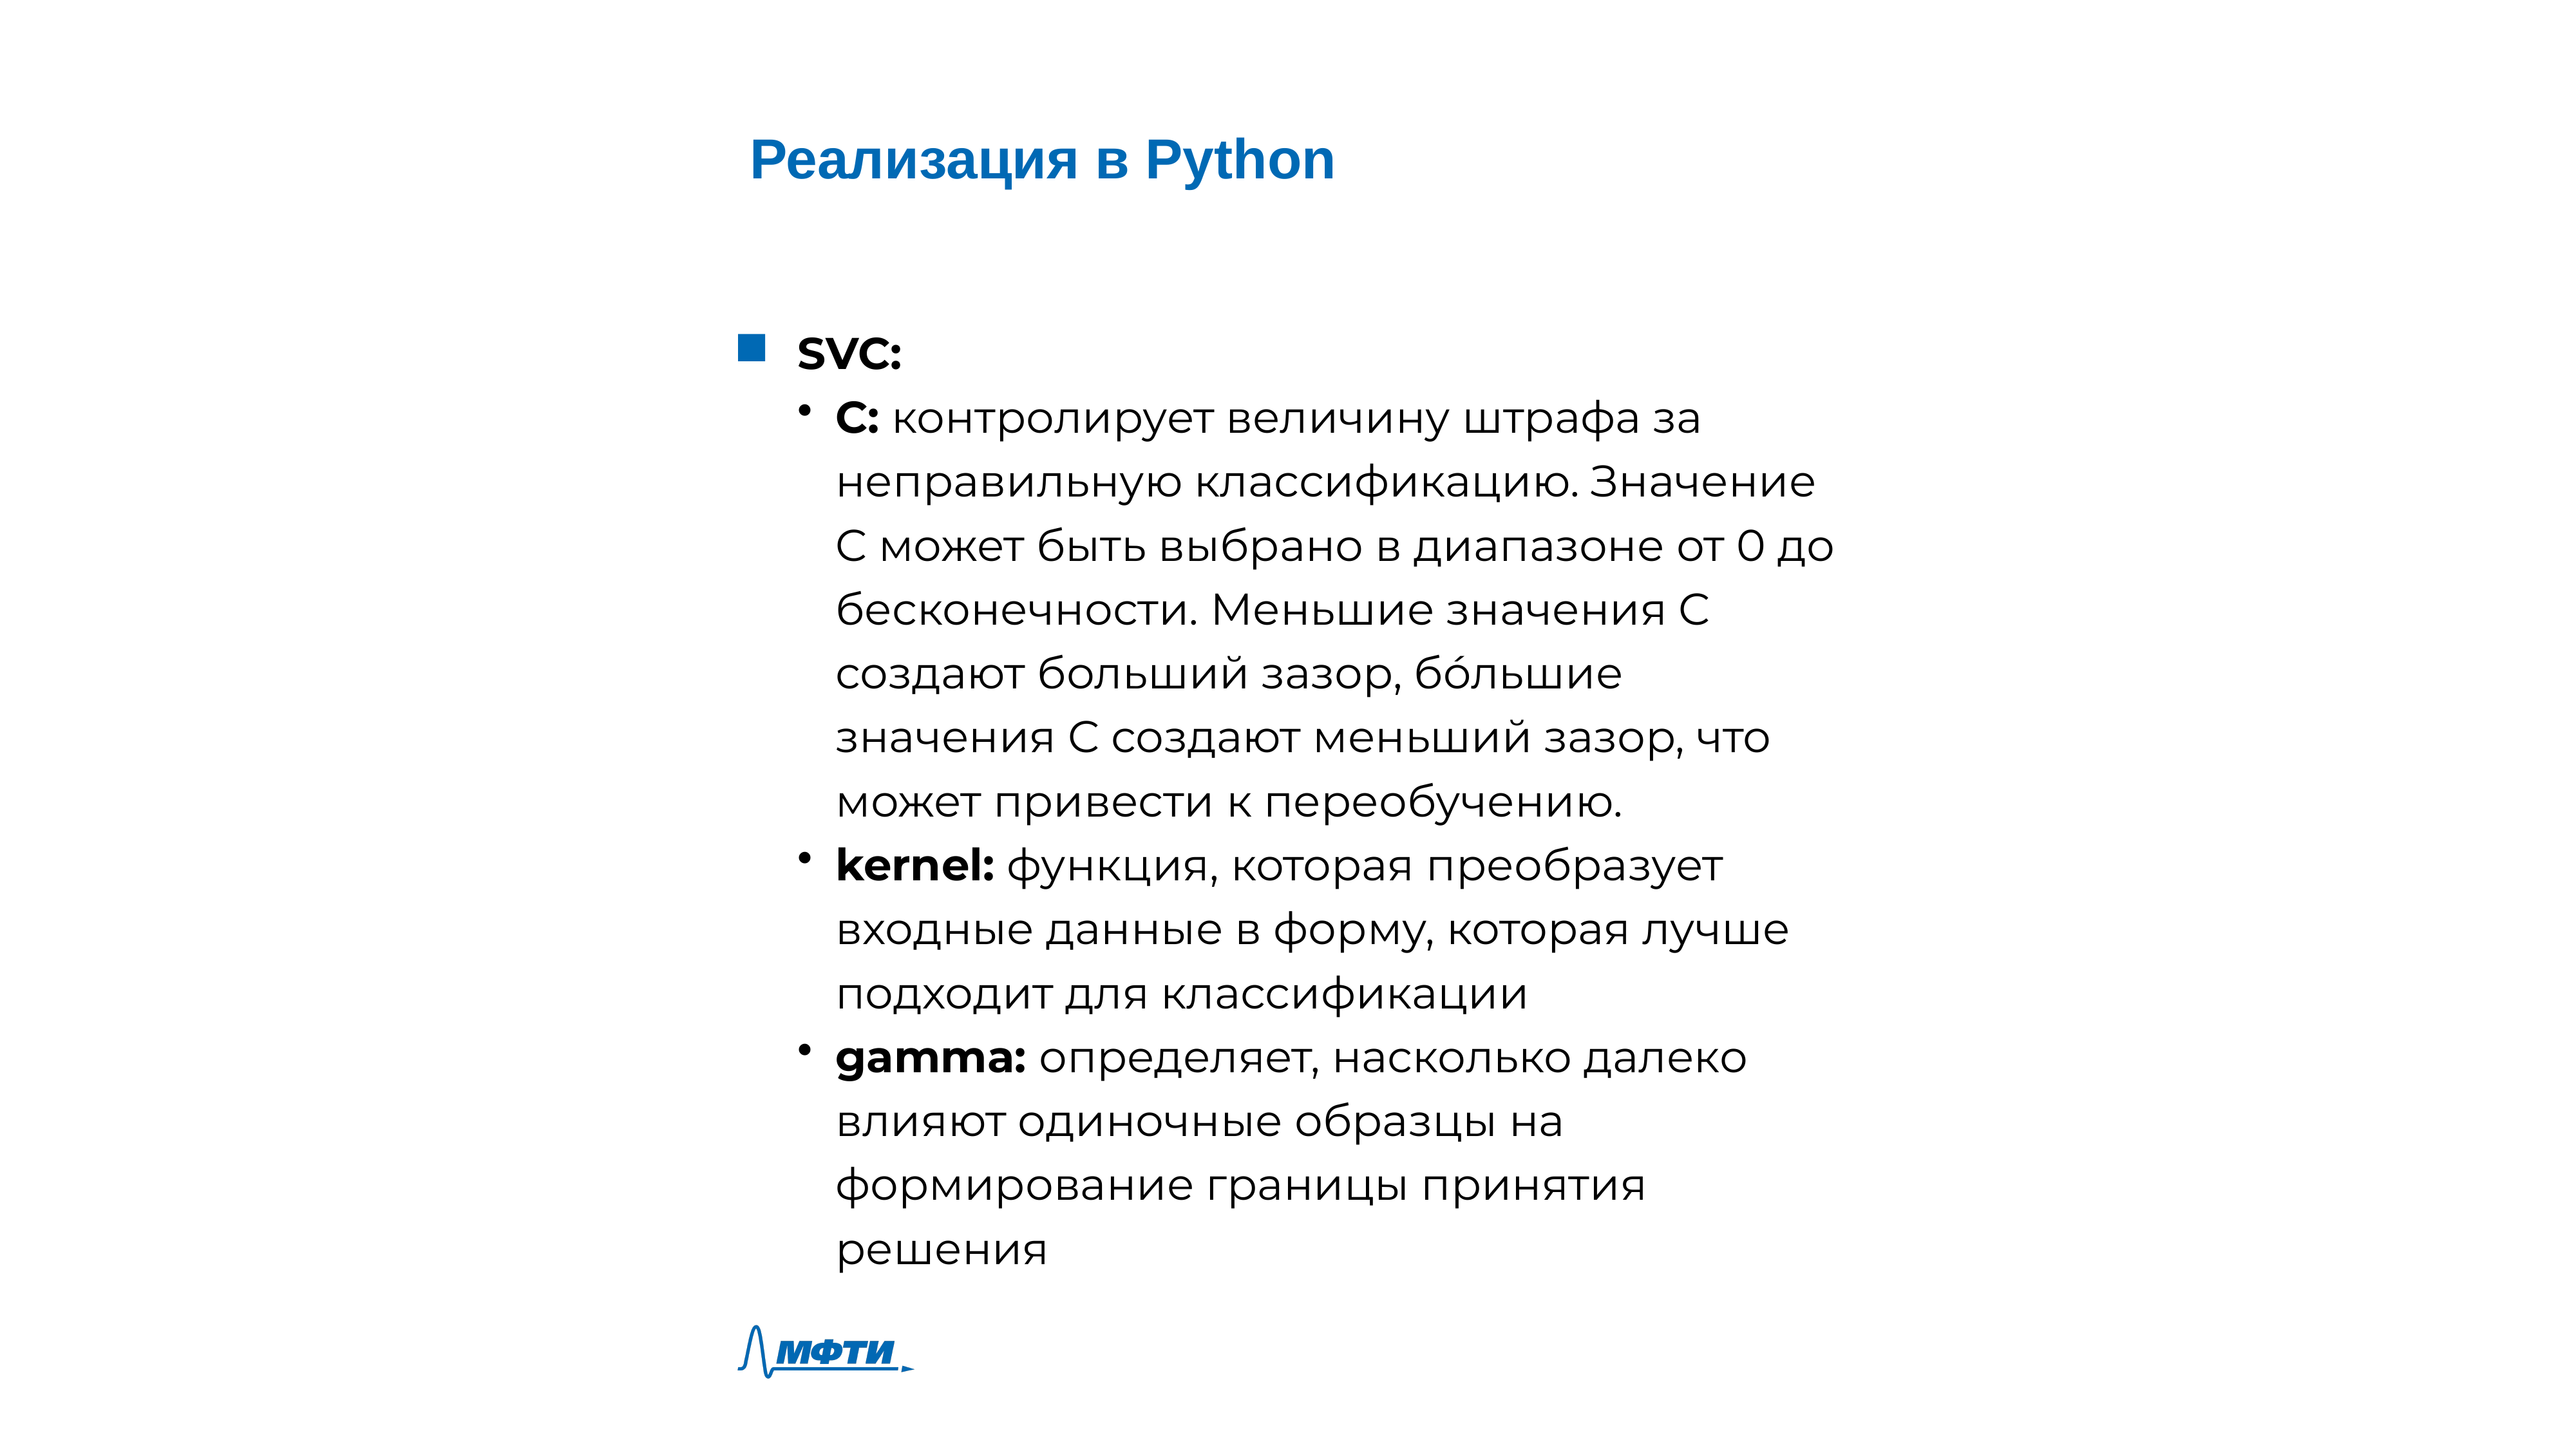

Реализация в Python
SVC:
C: контролирует величину штрафа за неправильную классификацию. Значение C может быть выбрано в диапазоне от 0 до бесконечности. Меньшие значения C создают больший зазор, бóльшие значения C создают меньший зазор, что может привести к переобучению.
kernel: функция, которая преобразует входные данные в форму, которая лучше подходит для классификации
gamma: определяет, насколько далеко влияют одиночные образцы на формирование границы принятия решения